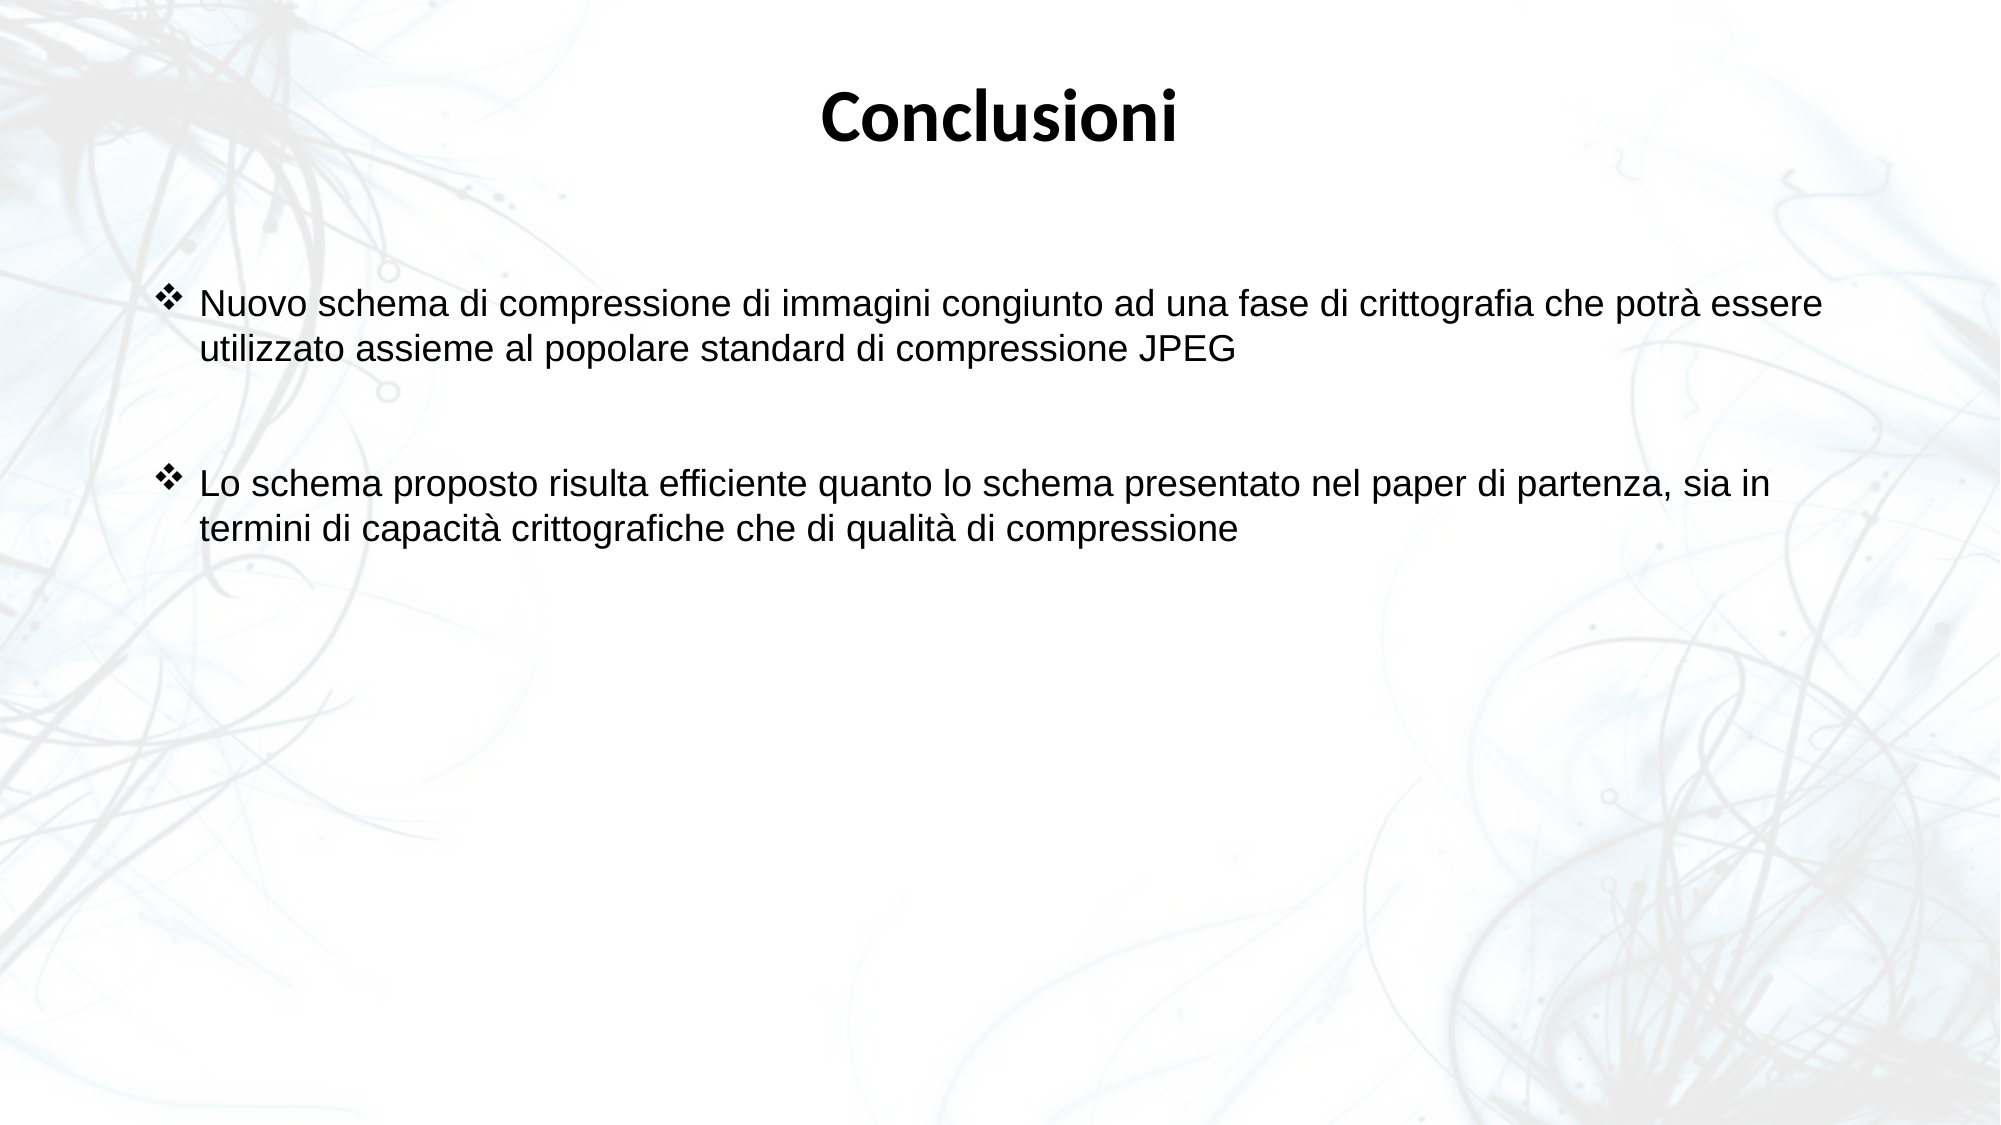

# Conclusioni
Nuovo schema di compressione di immagini congiunto ad una fase di crittografia che potrà essere utilizzato assieme al popolare standard di compressione JPEG

Lo schema proposto risulta efficiente quanto lo schema presentato nel paper di partenza, sia in termini di capacità crittografiche che di qualità di compressione